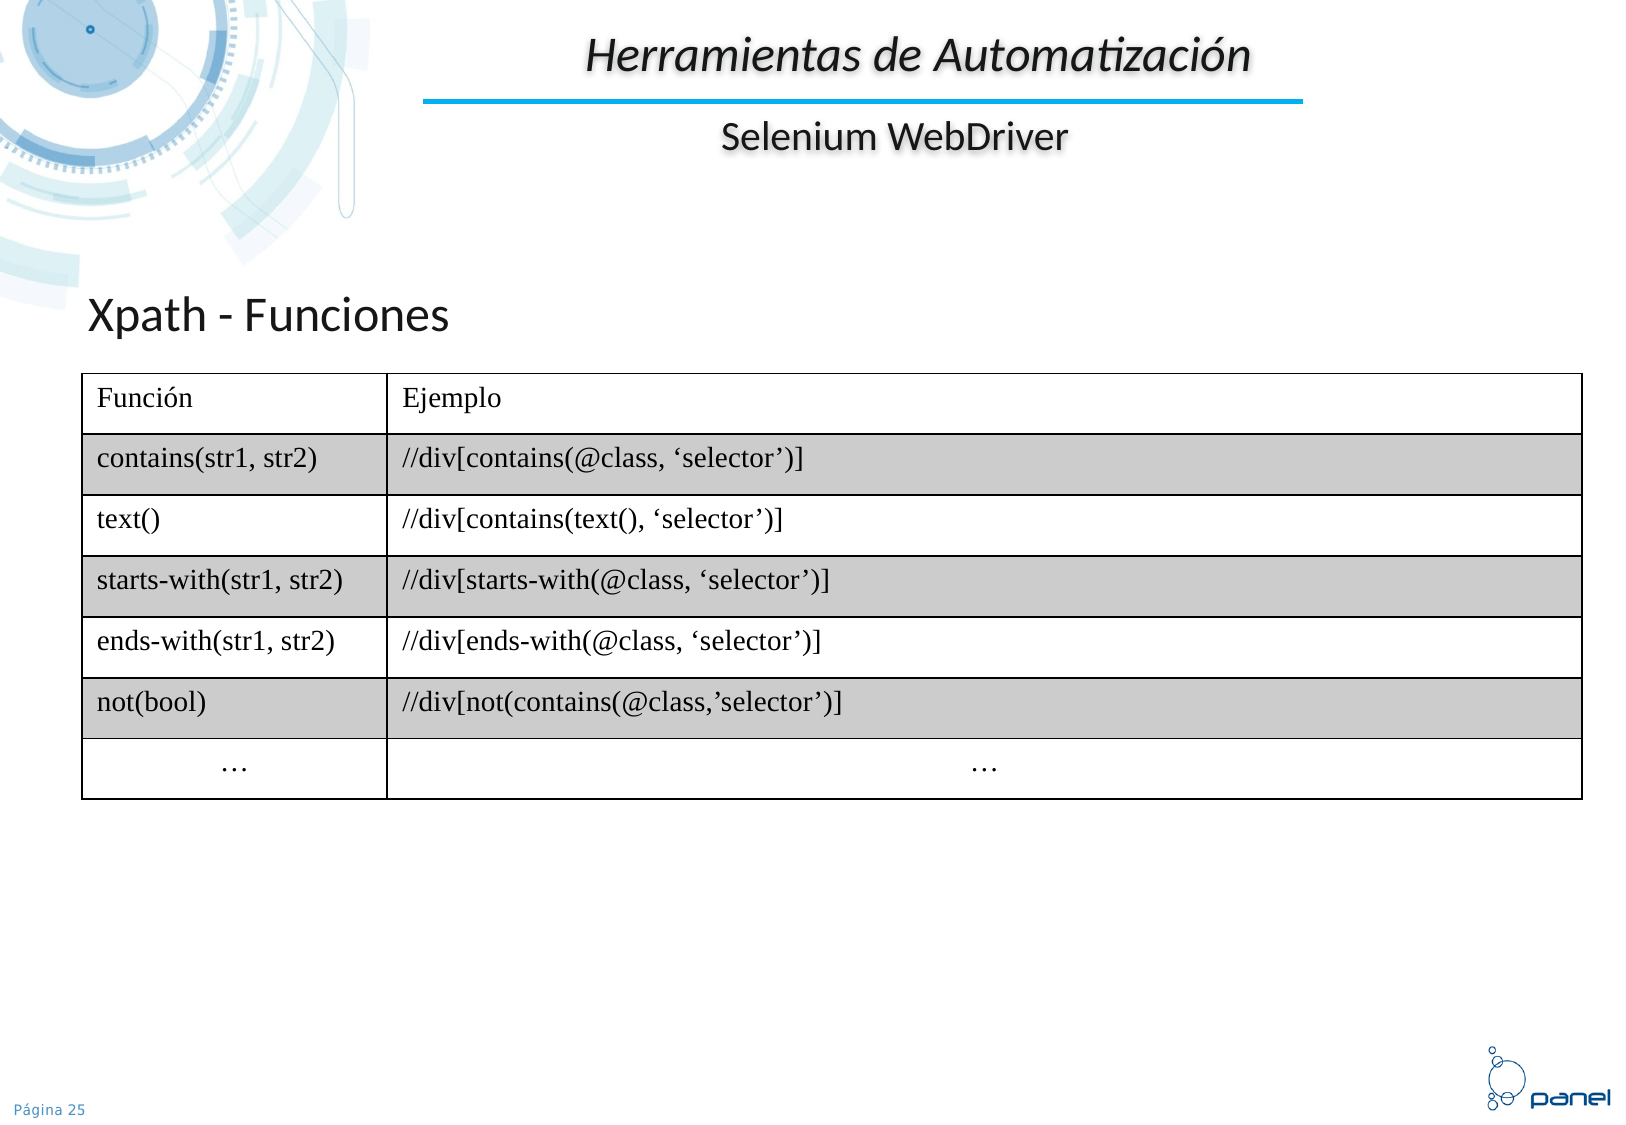

Herramientas de Automatización
Selenium WebDriver
Xpath - Funciones
| Función | Ejemplo |
| --- | --- |
| contains(str1, str2) | //div[contains(@class, ‘selector’)] |
| text() | //div[contains(text(), ‘selector’)] |
| starts-with(str1, str2) | //div[starts-with(@class, ‘selector’)] |
| ends-with(str1, str2) | //div[ends-with(@class, ‘selector’)] |
| not(bool) | //div[not(contains(@class,’selector’)] |
| … | … |
Página 25